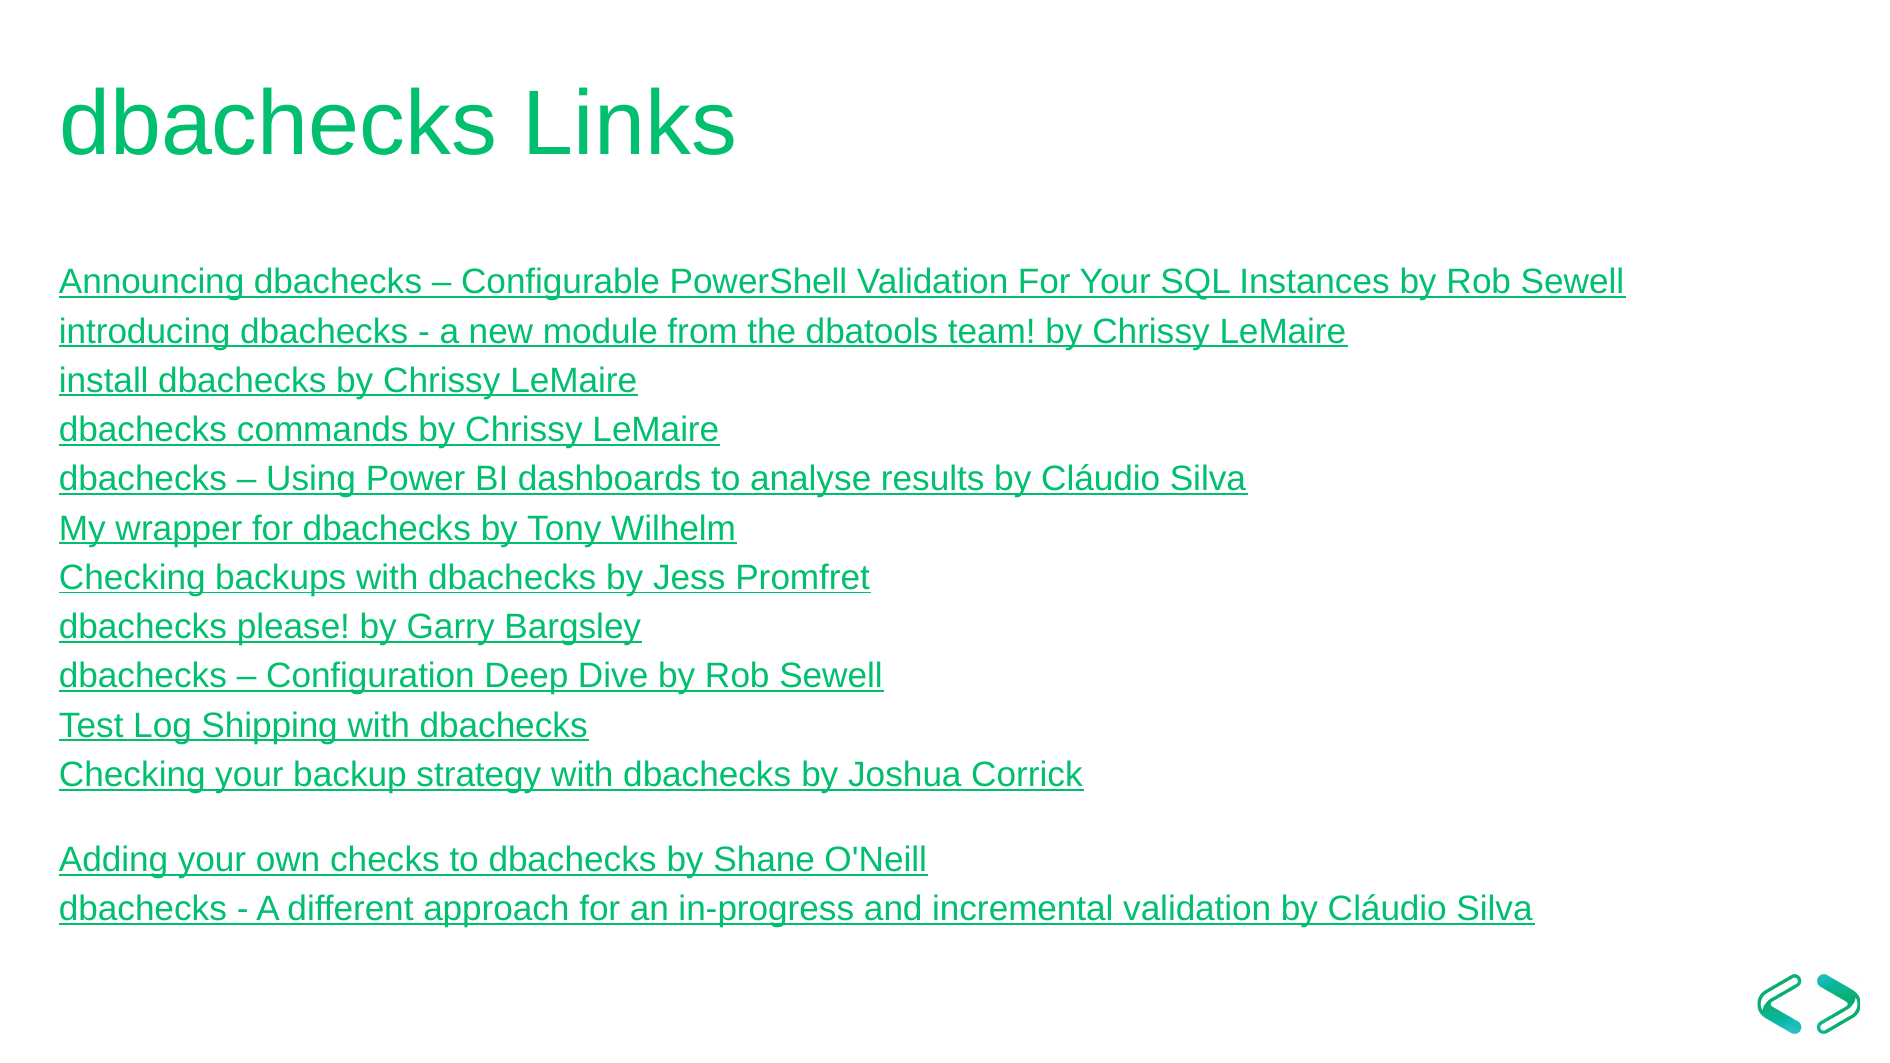

# dbachecks Links

Announcing dbachecks – Configurable PowerShell Validation For Your SQL Instances by Rob Sewell
introducing dbachecks - a new module from the dbatools team! by Chrissy LeMaire
install dbachecks by Chrissy LeMaire
dbachecks commands by Chrissy LeMaire
dbachecks – Using Power BI dashboards to analyse results by Cláudio Silva
My wrapper for dbachecks by Tony Wilhelm
Checking backups with dbachecks by Jess Promfret
dbachecks please! by Garry Bargsley
dbachecks – Configuration Deep Dive by Rob Sewell
Test Log Shipping with dbachecks
Checking your backup strategy with dbachecks by Joshua Corrick

Adding your own checks to dbachecks by Shane O'Neill
dbachecks - A different approach for an in-progress and incremental validation by Cláudio Silva